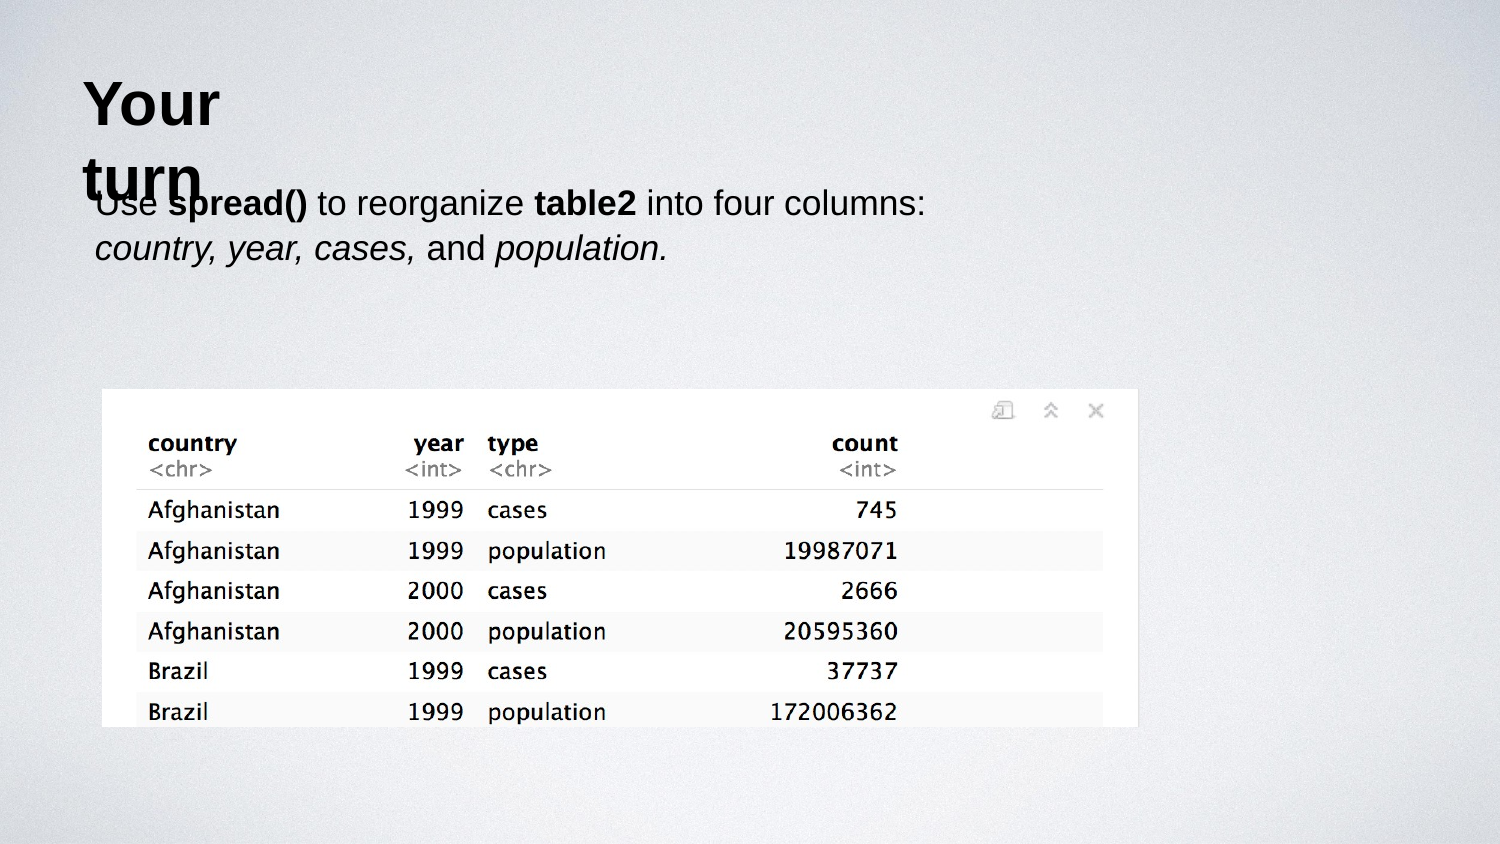

Your turn
Use spread() to reorganize table2 into four columns:
country, year, cases, and population.